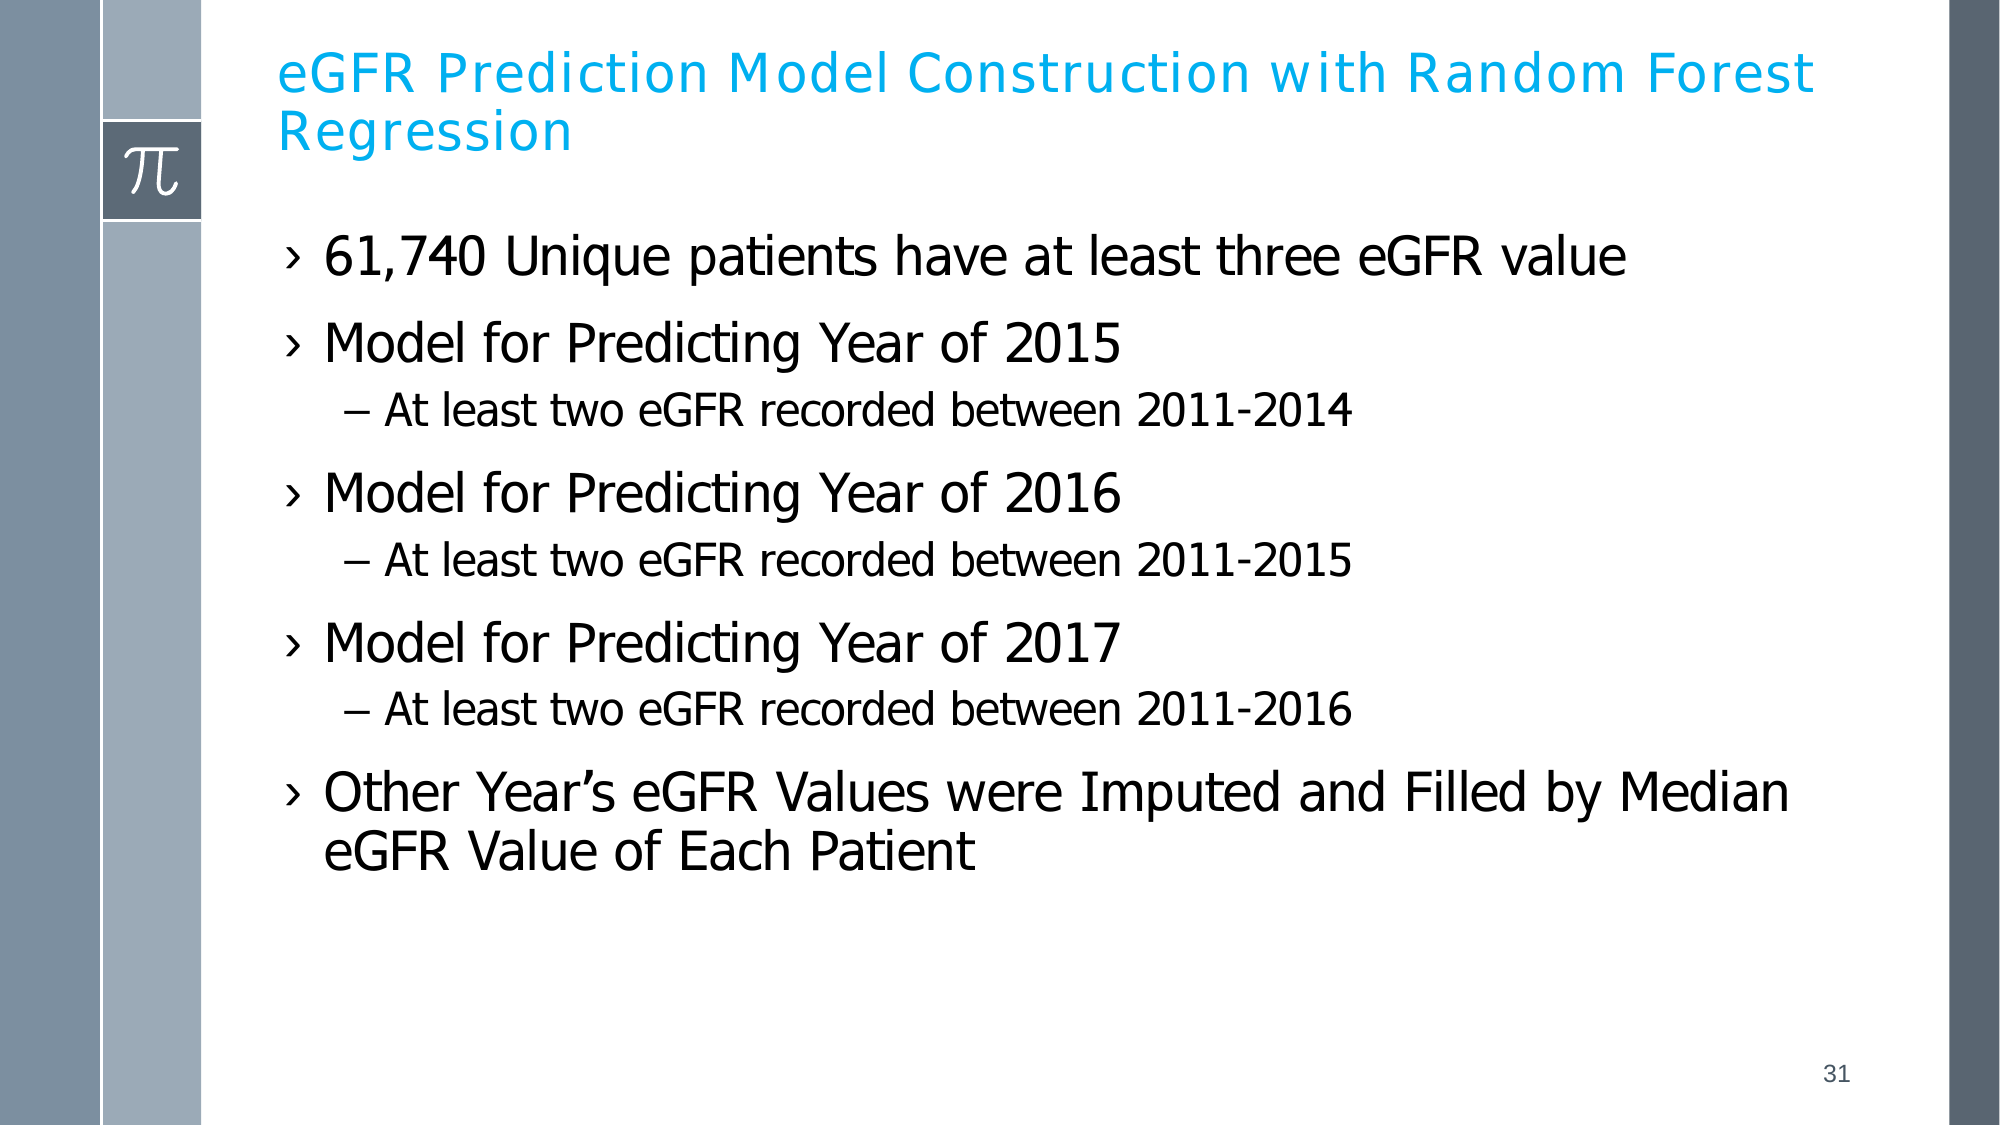

# eGFR Prediction Model Construction with Random Forest Regression
61,740 Unique patients have at least three eGFR value
Model for Predicting Year of 2015
At least two eGFR recorded between 2011-2014
Model for Predicting Year of 2016
At least two eGFR recorded between 2011-2015
Model for Predicting Year of 2017
At least two eGFR recorded between 2011-2016
Other Year’s eGFR Values were Imputed and Filled by Median eGFR Value of Each Patient

31